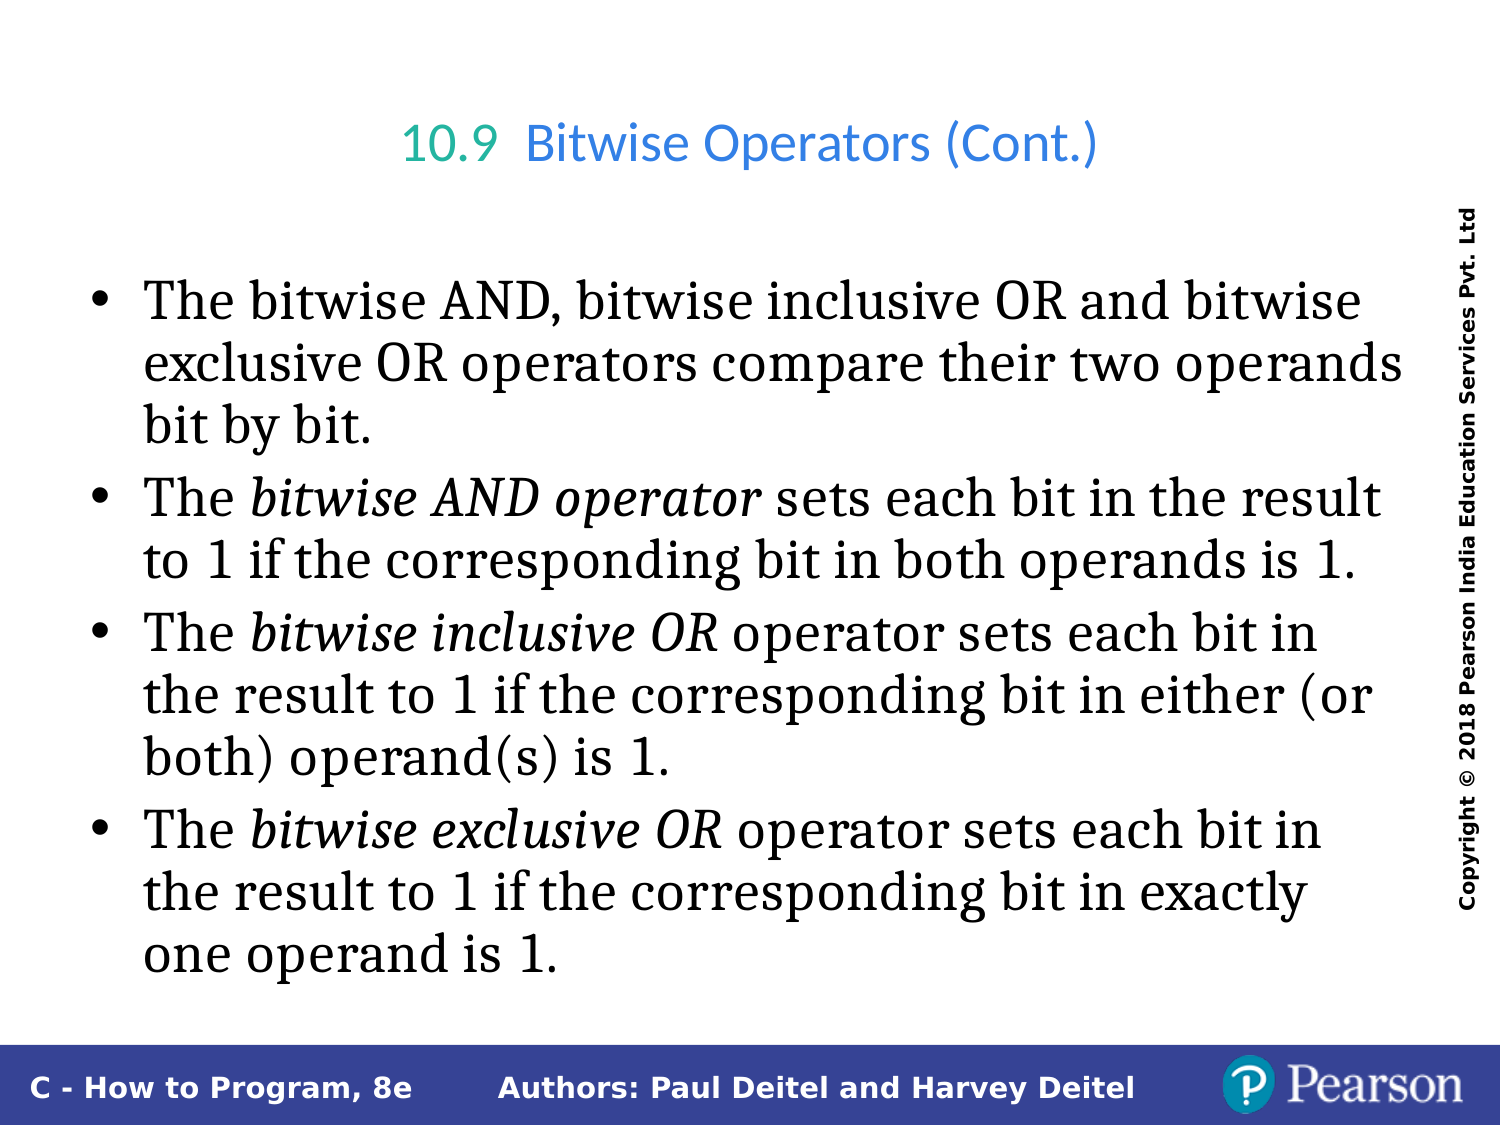

# 10.9  Bitwise Operators (Cont.)
The bitwise AND, bitwise inclusive OR and bitwise exclusive OR operators compare their two operands bit by bit.
The bitwise AND operator sets each bit in the result to 1 if the corresponding bit in both operands is 1.
The bitwise inclusive OR operator sets each bit in the result to 1 if the corresponding bit in either (or both) operand(s) is 1.
The bitwise exclusive OR operator sets each bit in the result to 1 if the corresponding bit in exactly one operand is 1.